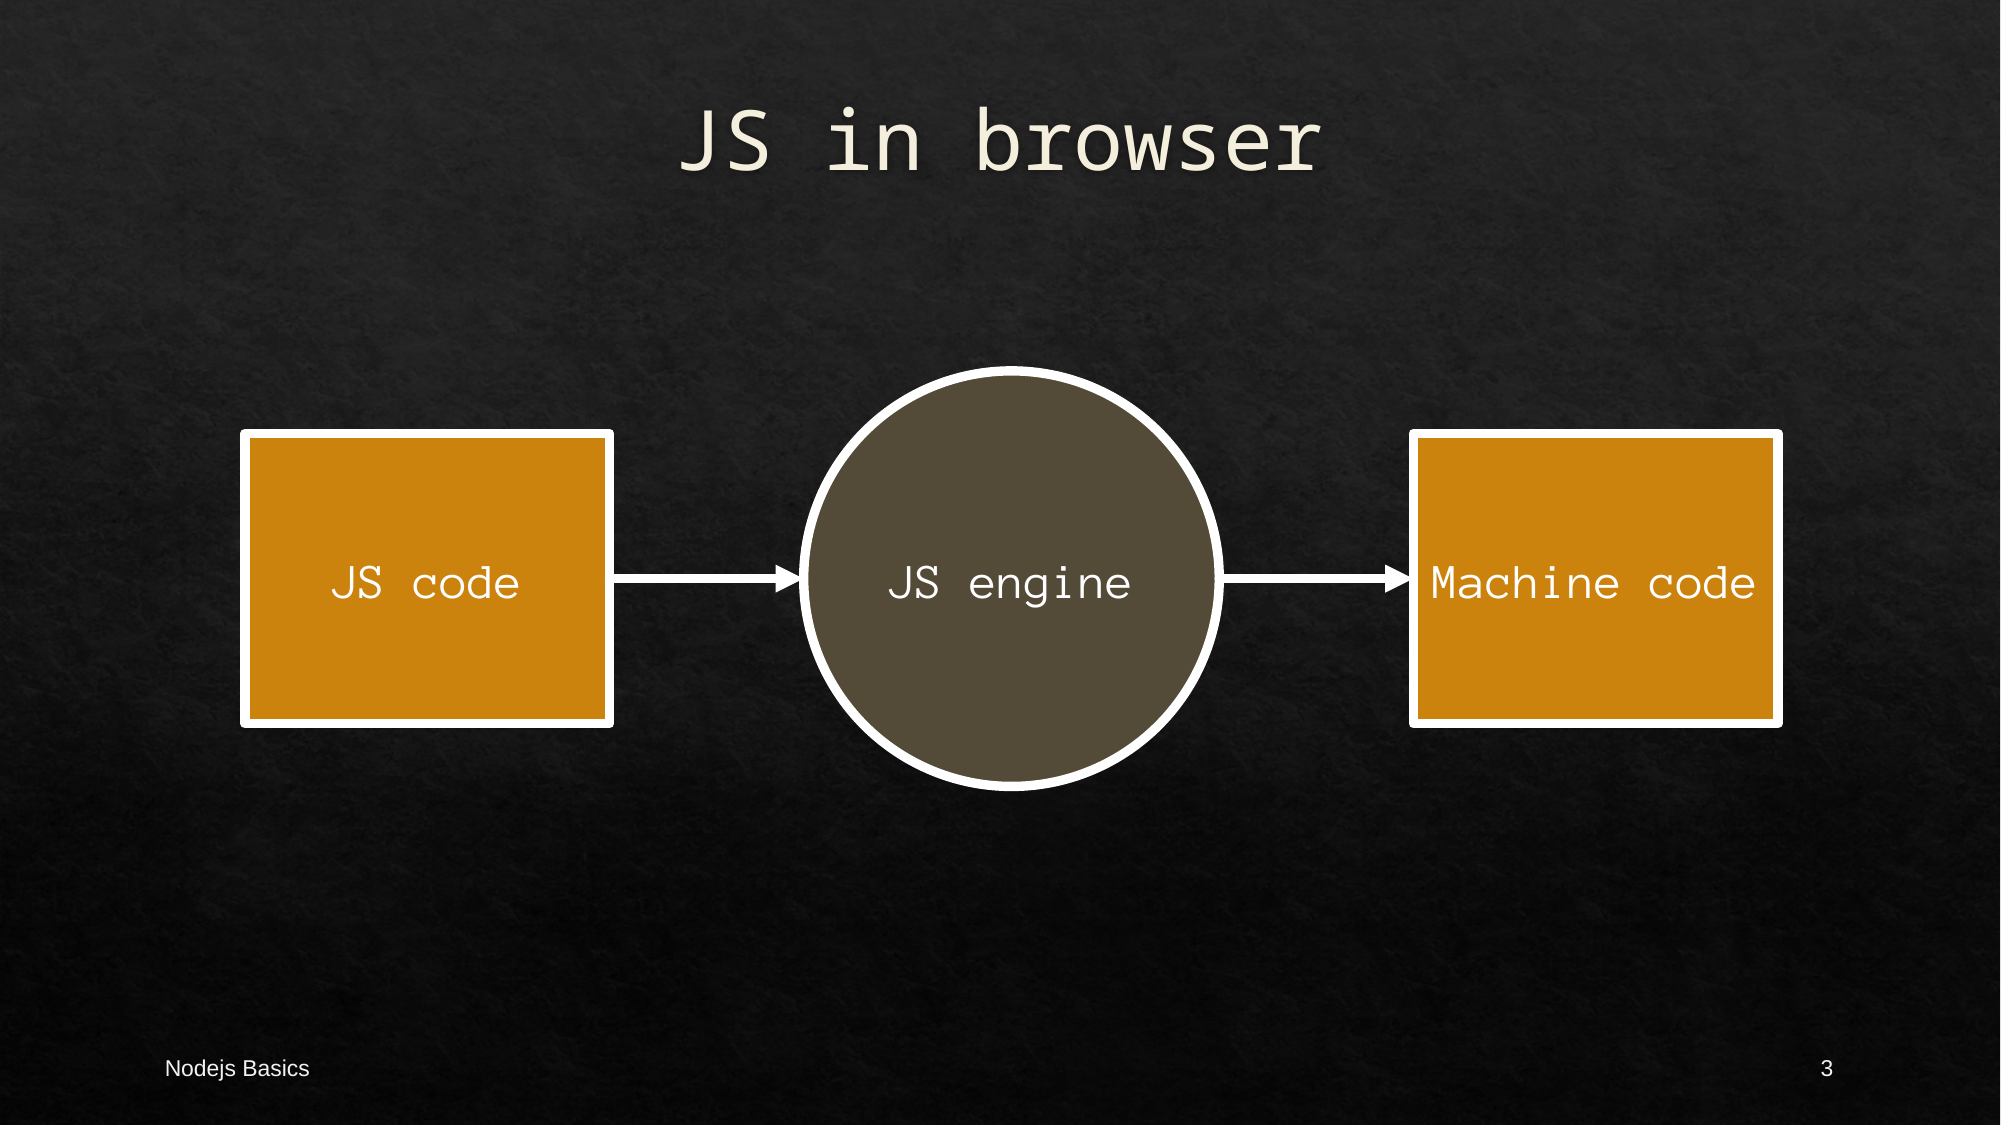

# JS in browser

JS engine
JS code
Machine code
Nodejs Basics
3